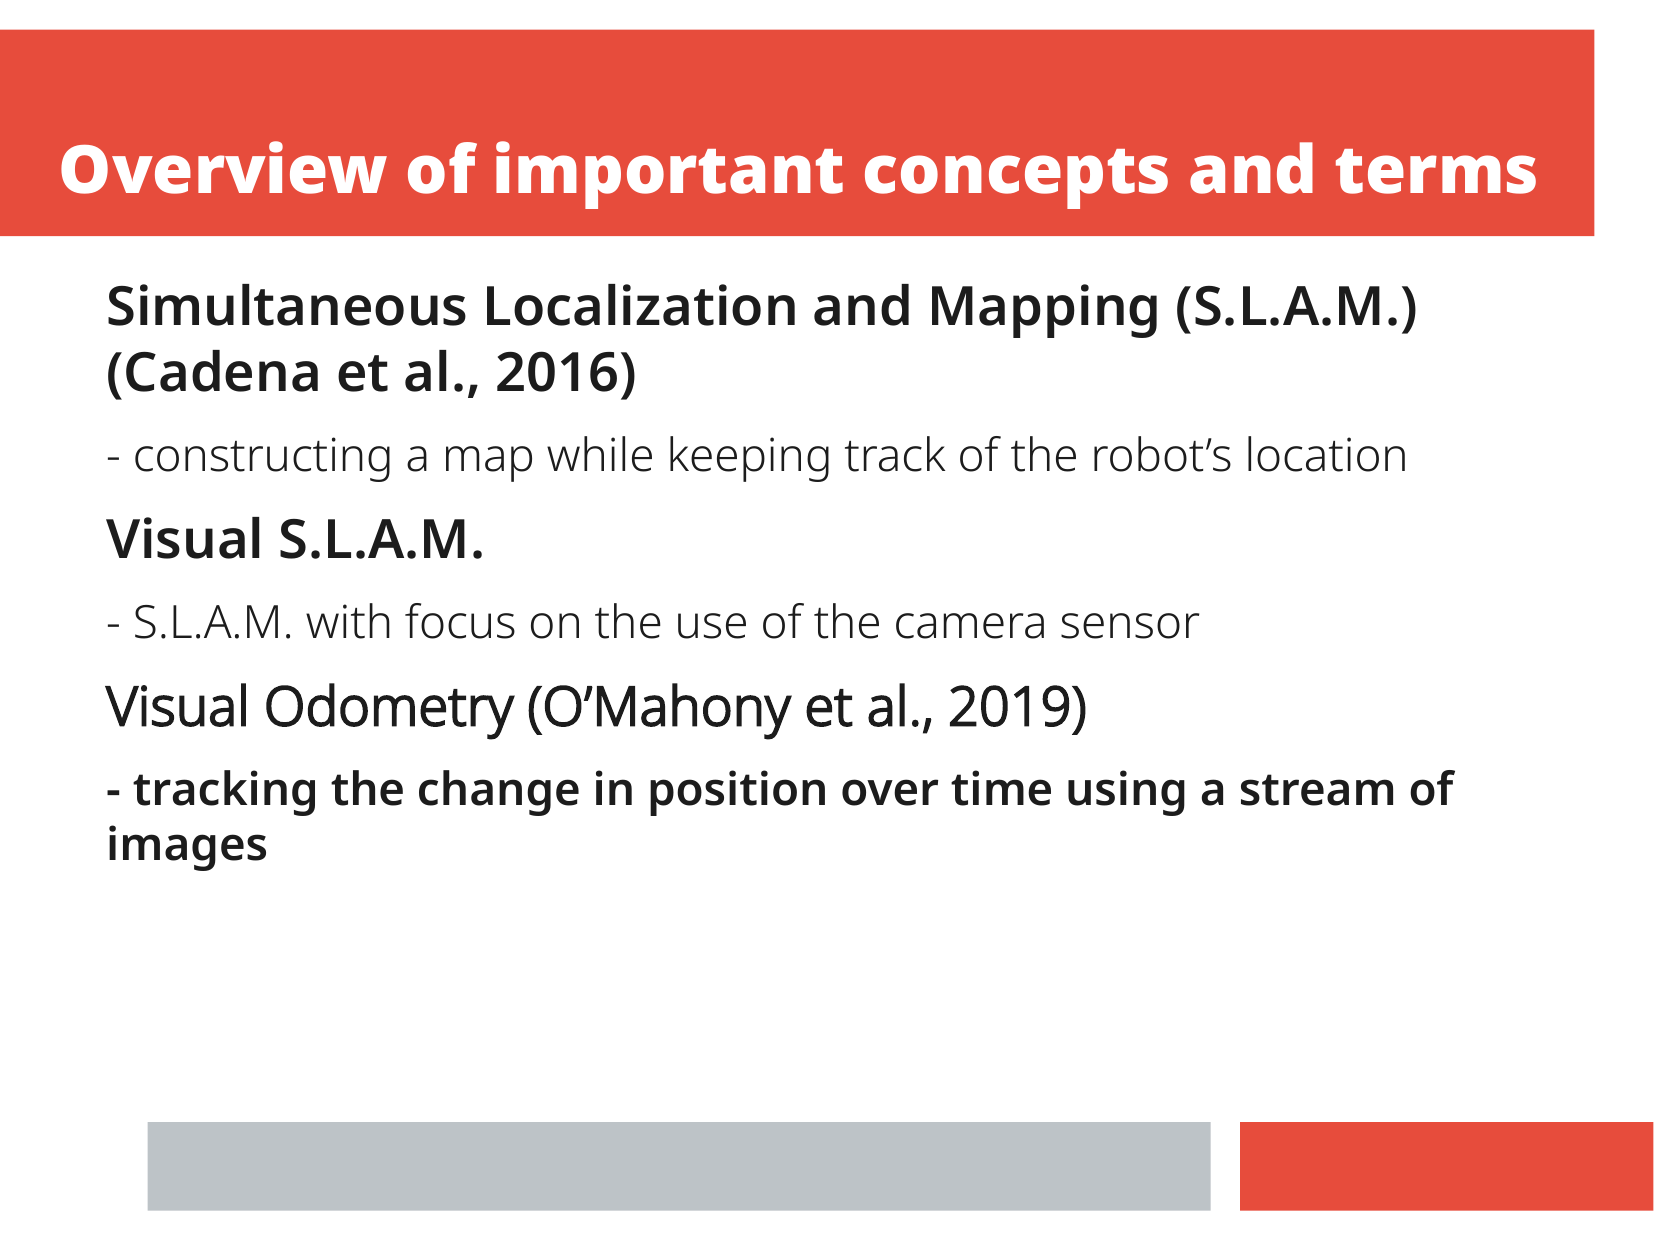

Overview of important concepts and terms
Simultaneous Localization and Mapping (S.L.A.M.) (Cadena et al., 2016)
- constructing a map while keeping track of the robot’s location
Visual S.L.A.M.
- S.L.A.M. with focus on the use of the camera sensor
Visual Odometry (O’Mahony et al., 2019)
- tracking the change in position over time using a stream of images